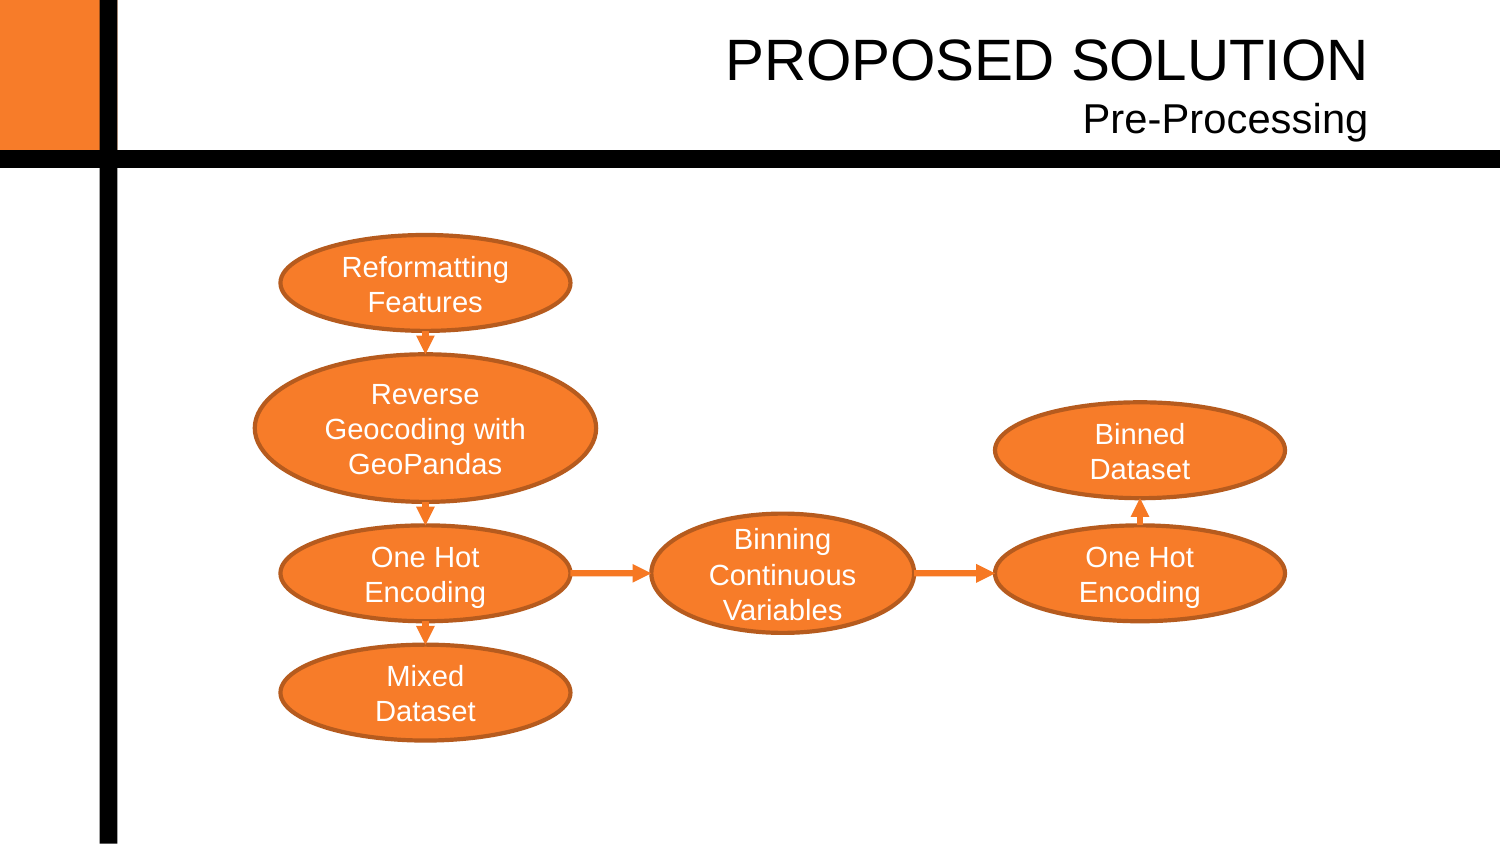

PROPOSED SOLUTION
Pre-Processing
Reformatting Features
Reverse Geocoding with GeoPandas
Binned Dataset
Binning Continuous Variables
One Hot Encoding
One Hot Encoding
Mixed Dataset